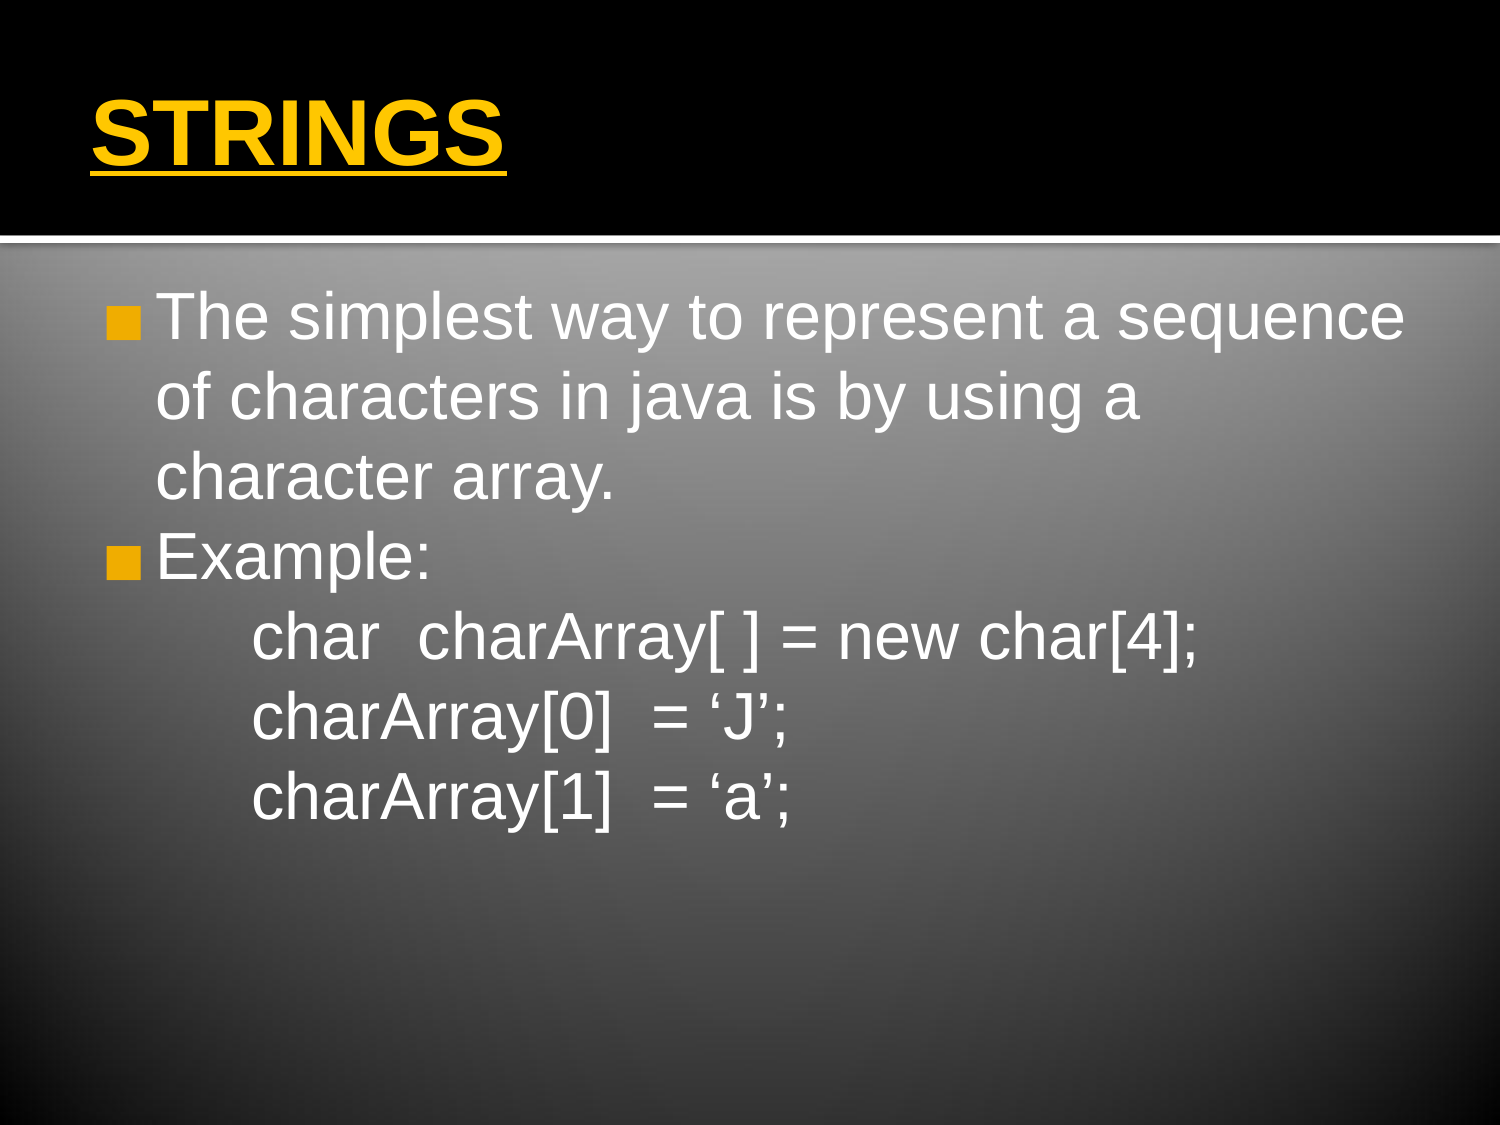

STRINGS
The simplest way to represent a sequence of characters in java is by using a character array.
Example:
        char  charArray[ ] = new char[4];
        charArray[0]  = ‘J’;
        charArray[1]  = ‘a’;